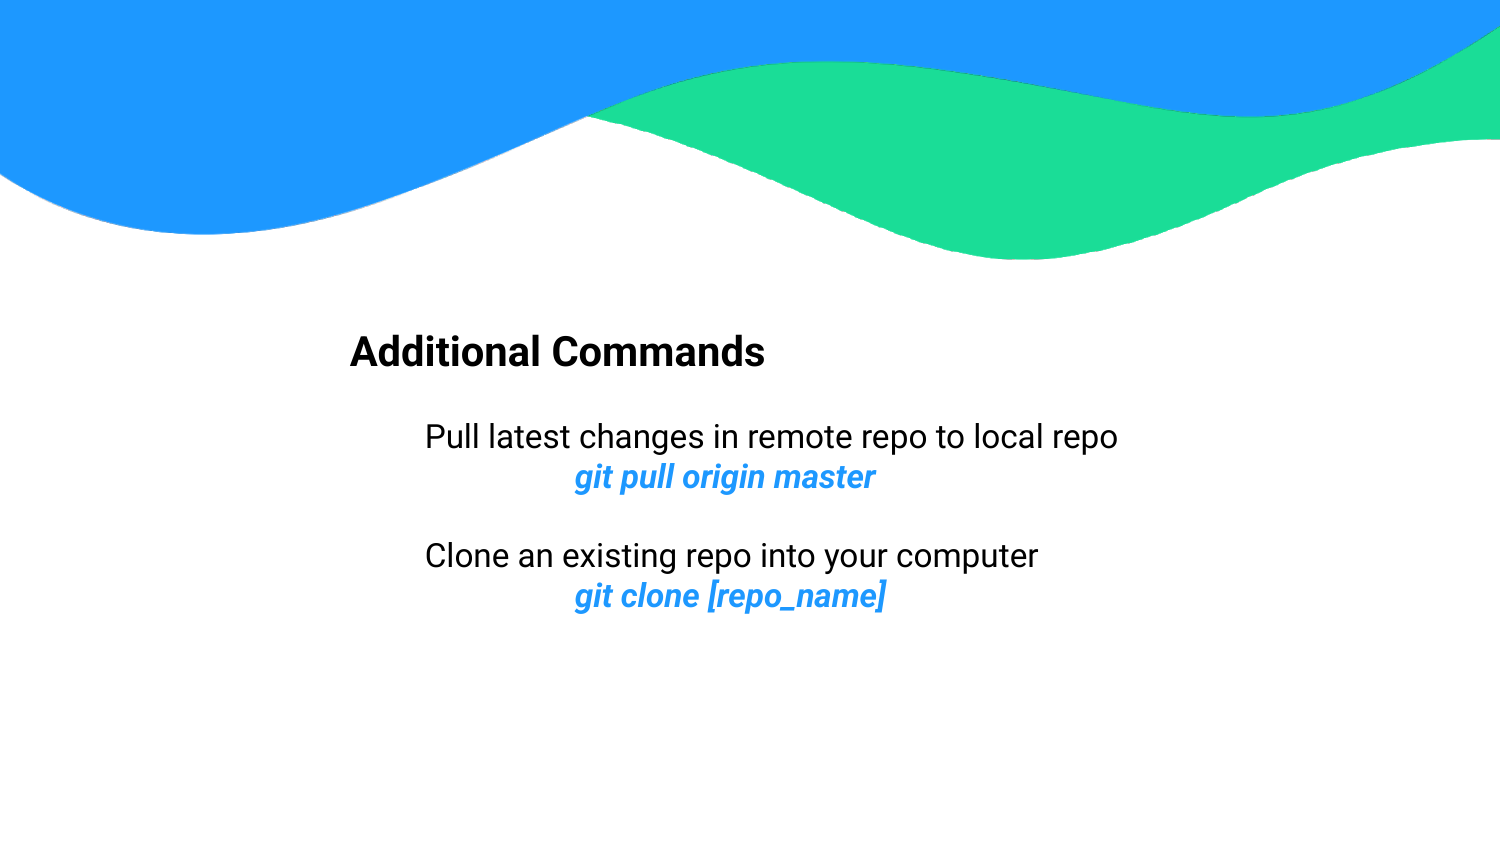

Additional Commands

Pull latest changes in remote repo to local repo
	git pull origin master

Clone an existing repo into your computer
	git clone [repo_name]